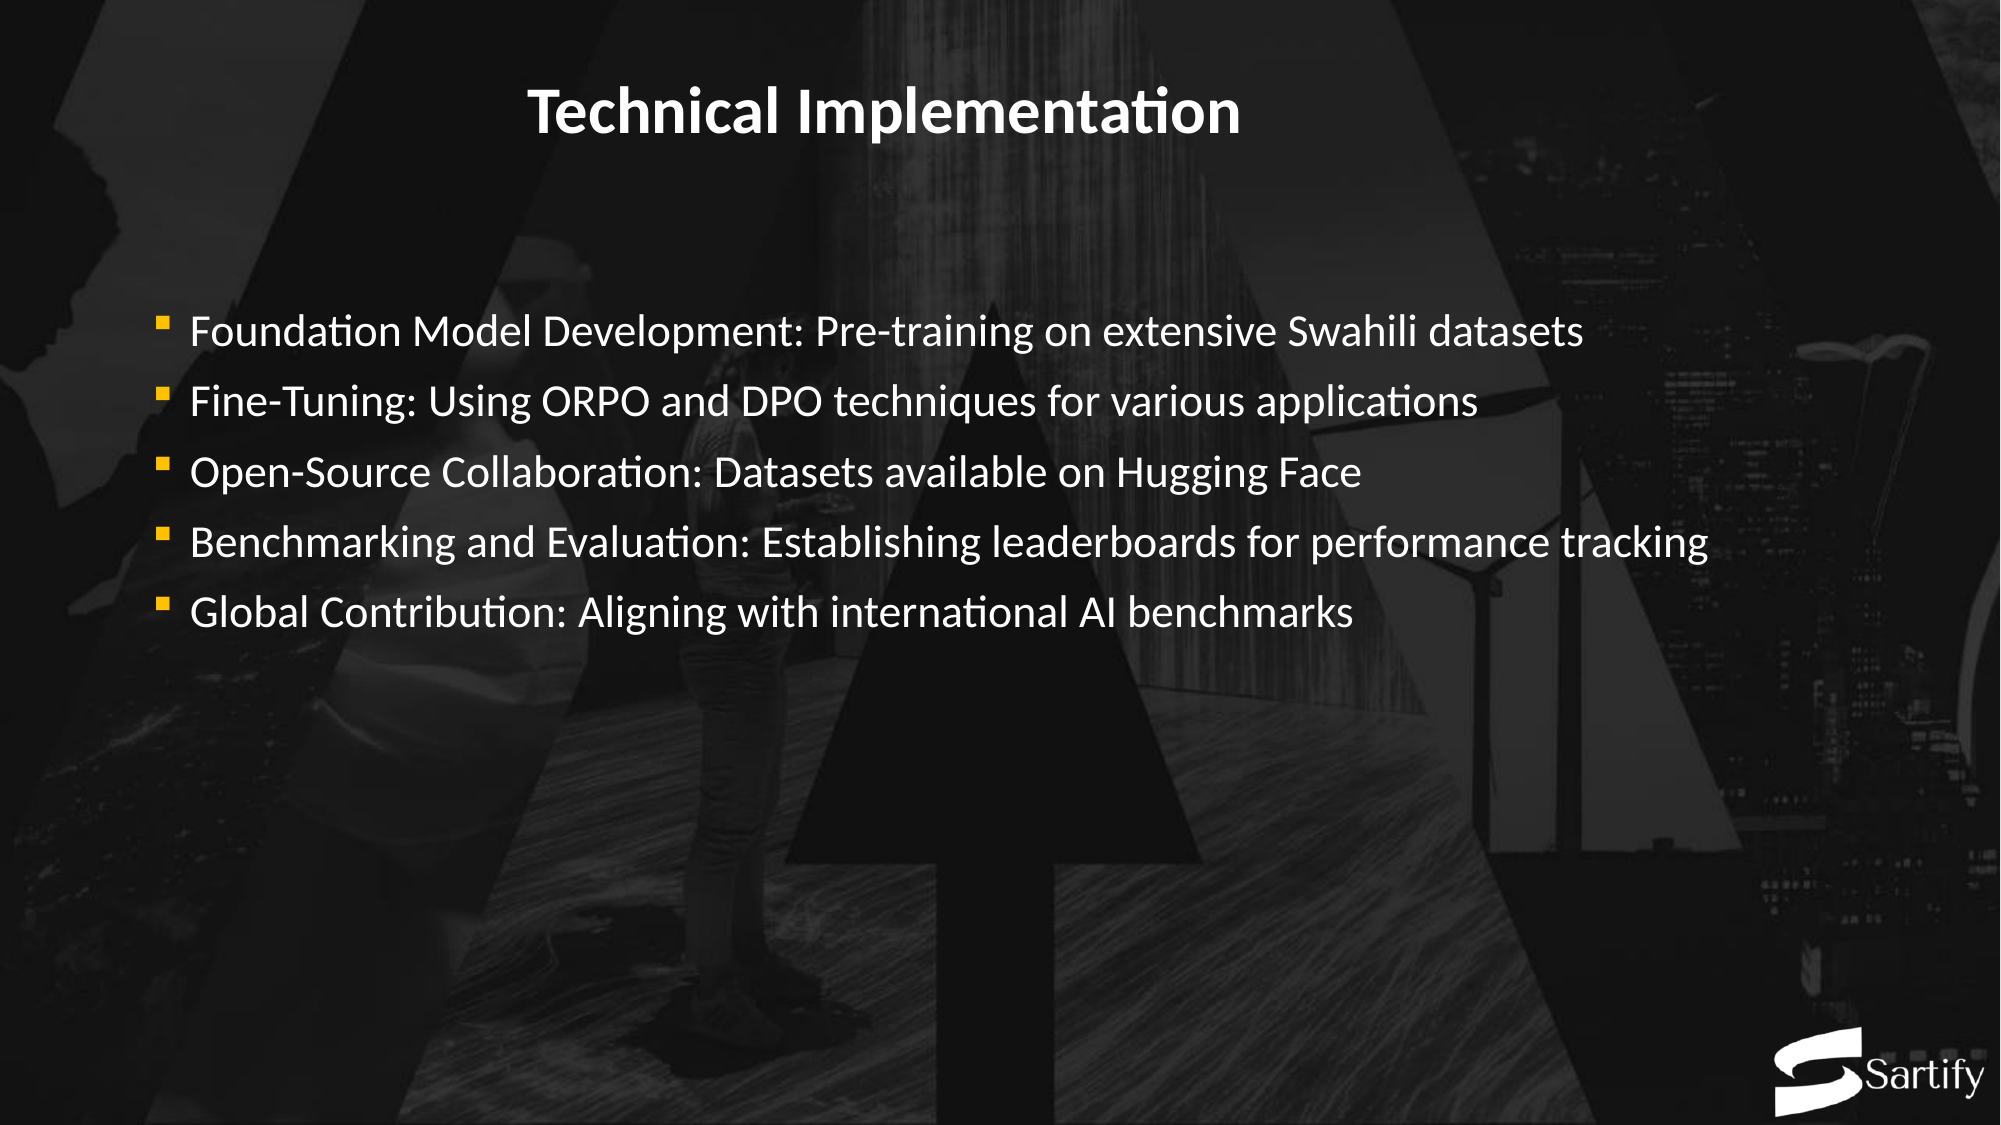

# Technical Implementation
Foundation Model Development: Pre-training on extensive Swahili datasets
Fine-Tuning: Using ORPO and DPO techniques for various applications
Open-Source Collaboration: Datasets available on Hugging Face
Benchmarking and Evaluation: Establishing leaderboards for performance tracking
Global Contribution: Aligning with international AI benchmarks